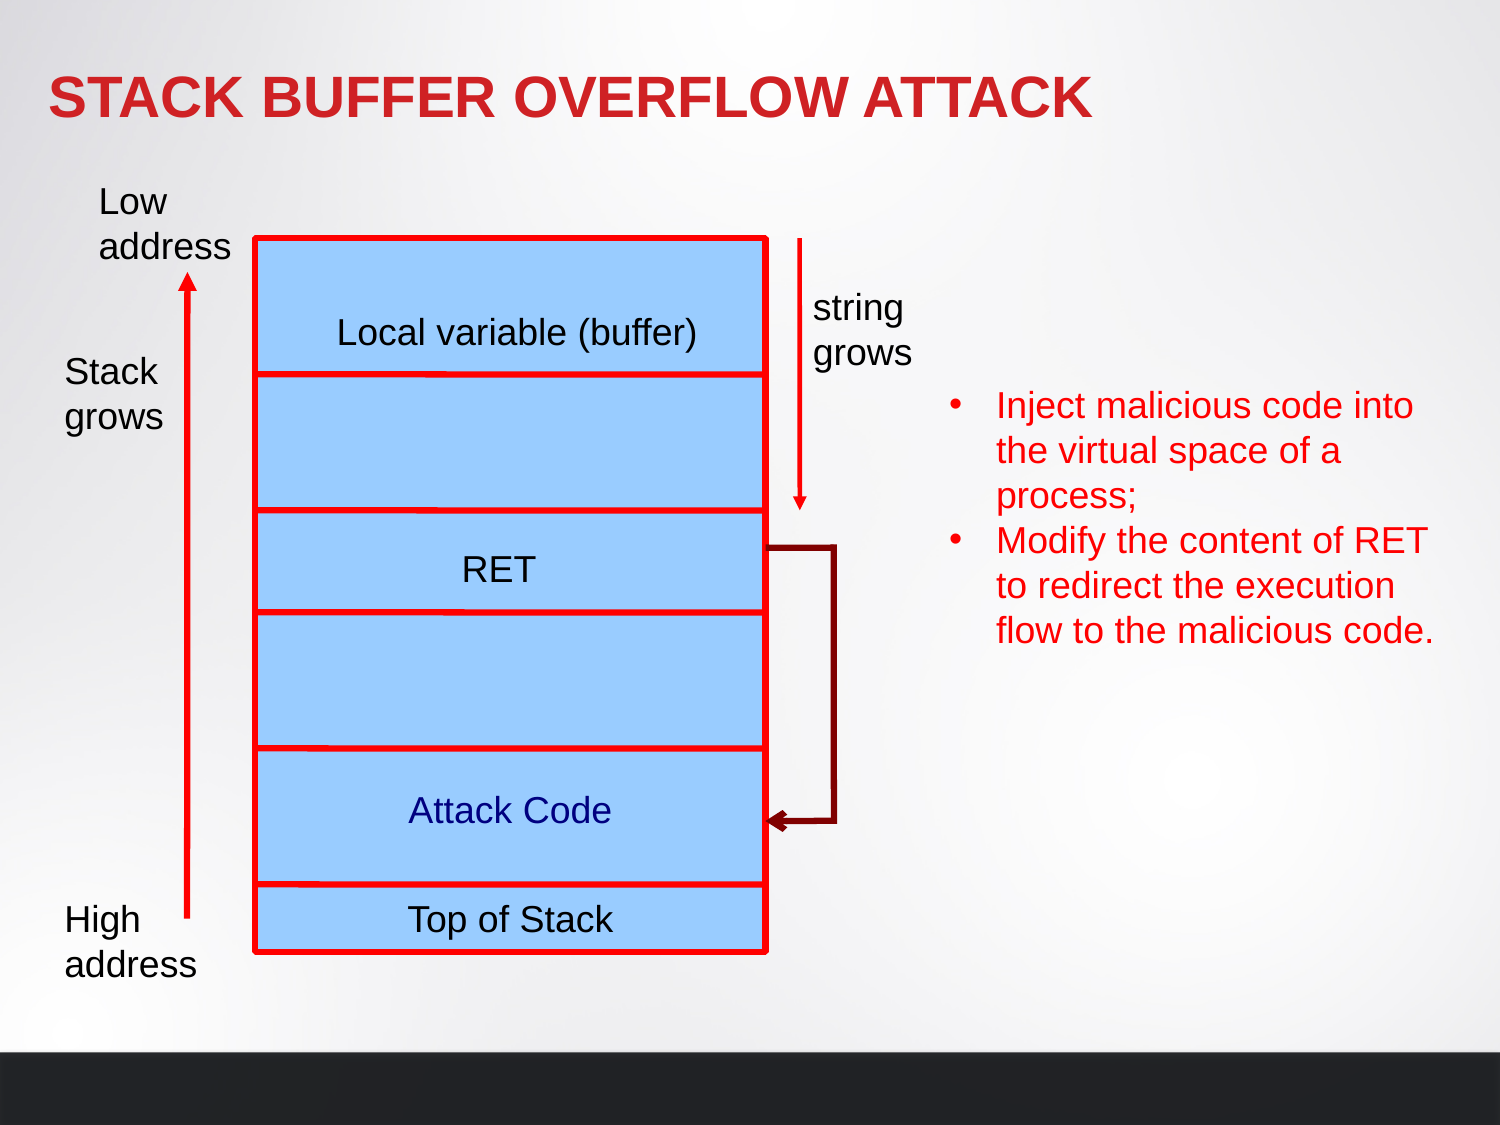

# stack buffer overflow ATTACK
Low address

string grows
Local variable (buffer)‏
Stack grows
Inject malicious code into the virtual space of a process;
Modify the content of RET to redirect the execution flow to the malicious code.

RET

Attack Code

High address
Top of Stack